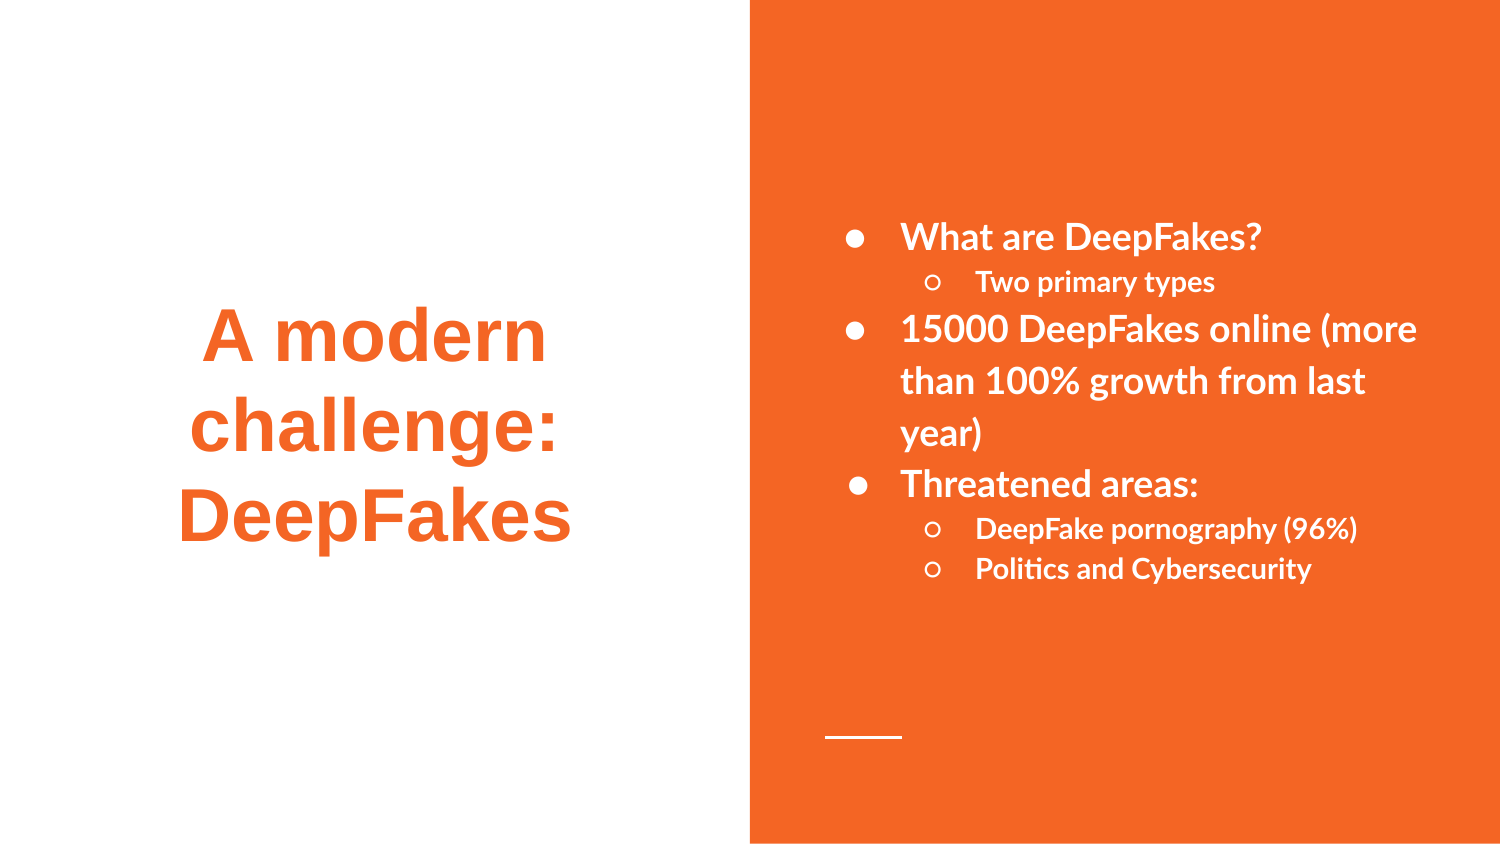

What are DeepFakes?
Two primary types
15000 DeepFakes online (more than 100% growth from last year)
Threatened areas:
DeepFake pornography (96%)
Politics and Cybersecurity

# A modern challenge: DeepFakes